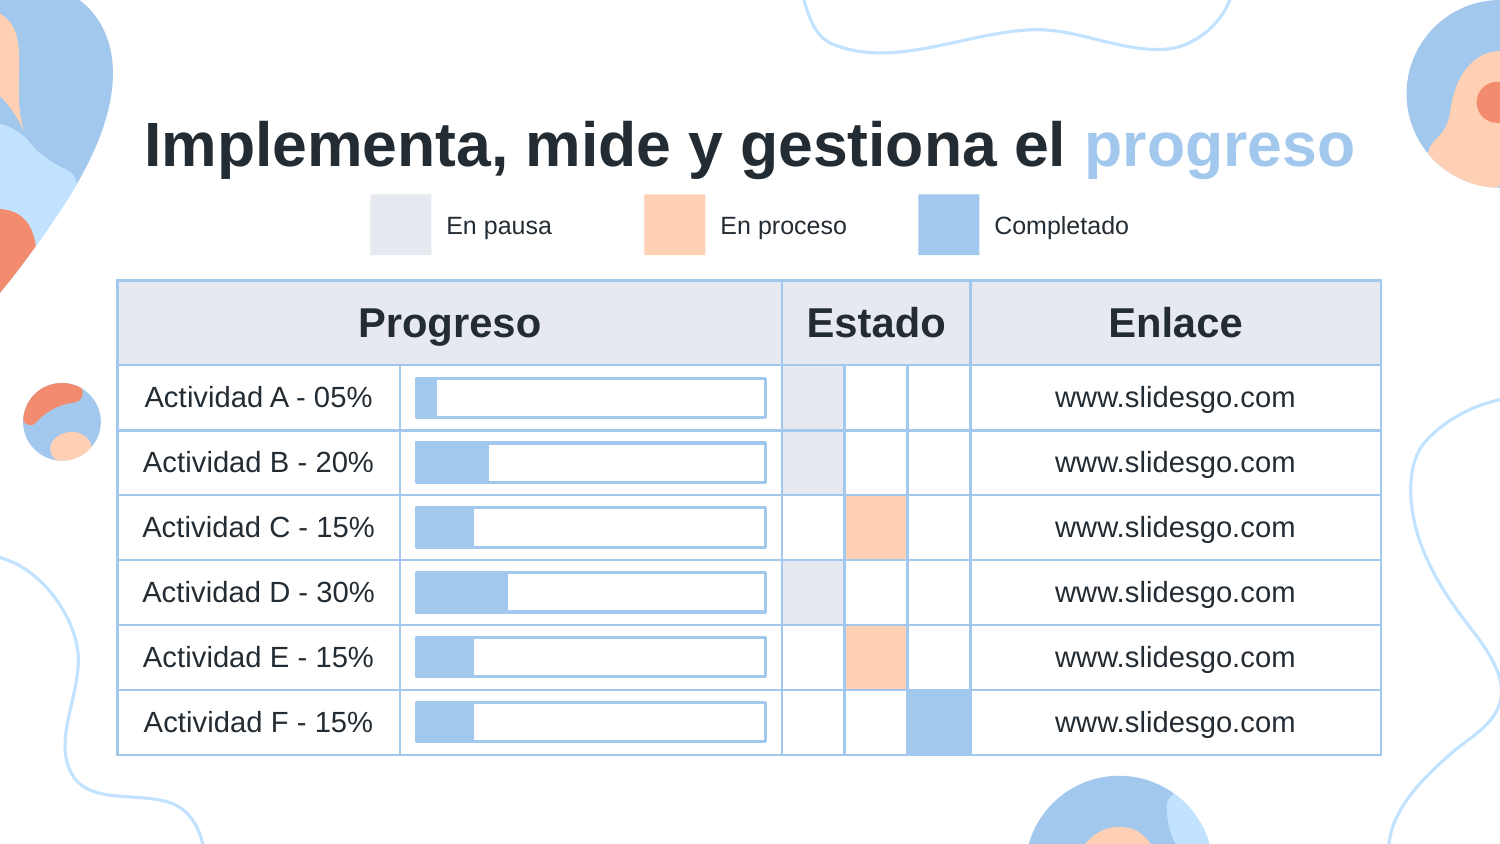

# Implementa, mide y gestiona el progreso

En pausa
En proceso
Completado
| Progreso |  | Estado |  |  | Enlace |
| --- | --- | --- | --- | --- | --- |
| Actividad A - 05% |  |  |  |  | www.slidesgo.com |
| Actividad B - 20% |  |  |  |  | www.slidesgo.com |
| Actividad C - 15% |  |  |  |  | www.slidesgo.com |
| Actividad D - 30% |  |  |  |  | www.slidesgo.com |
| Actividad E - 15% |  |  |  |  | www.slidesgo.com |
| Actividad F - 15% |  |  |  |  | www.slidesgo.com |